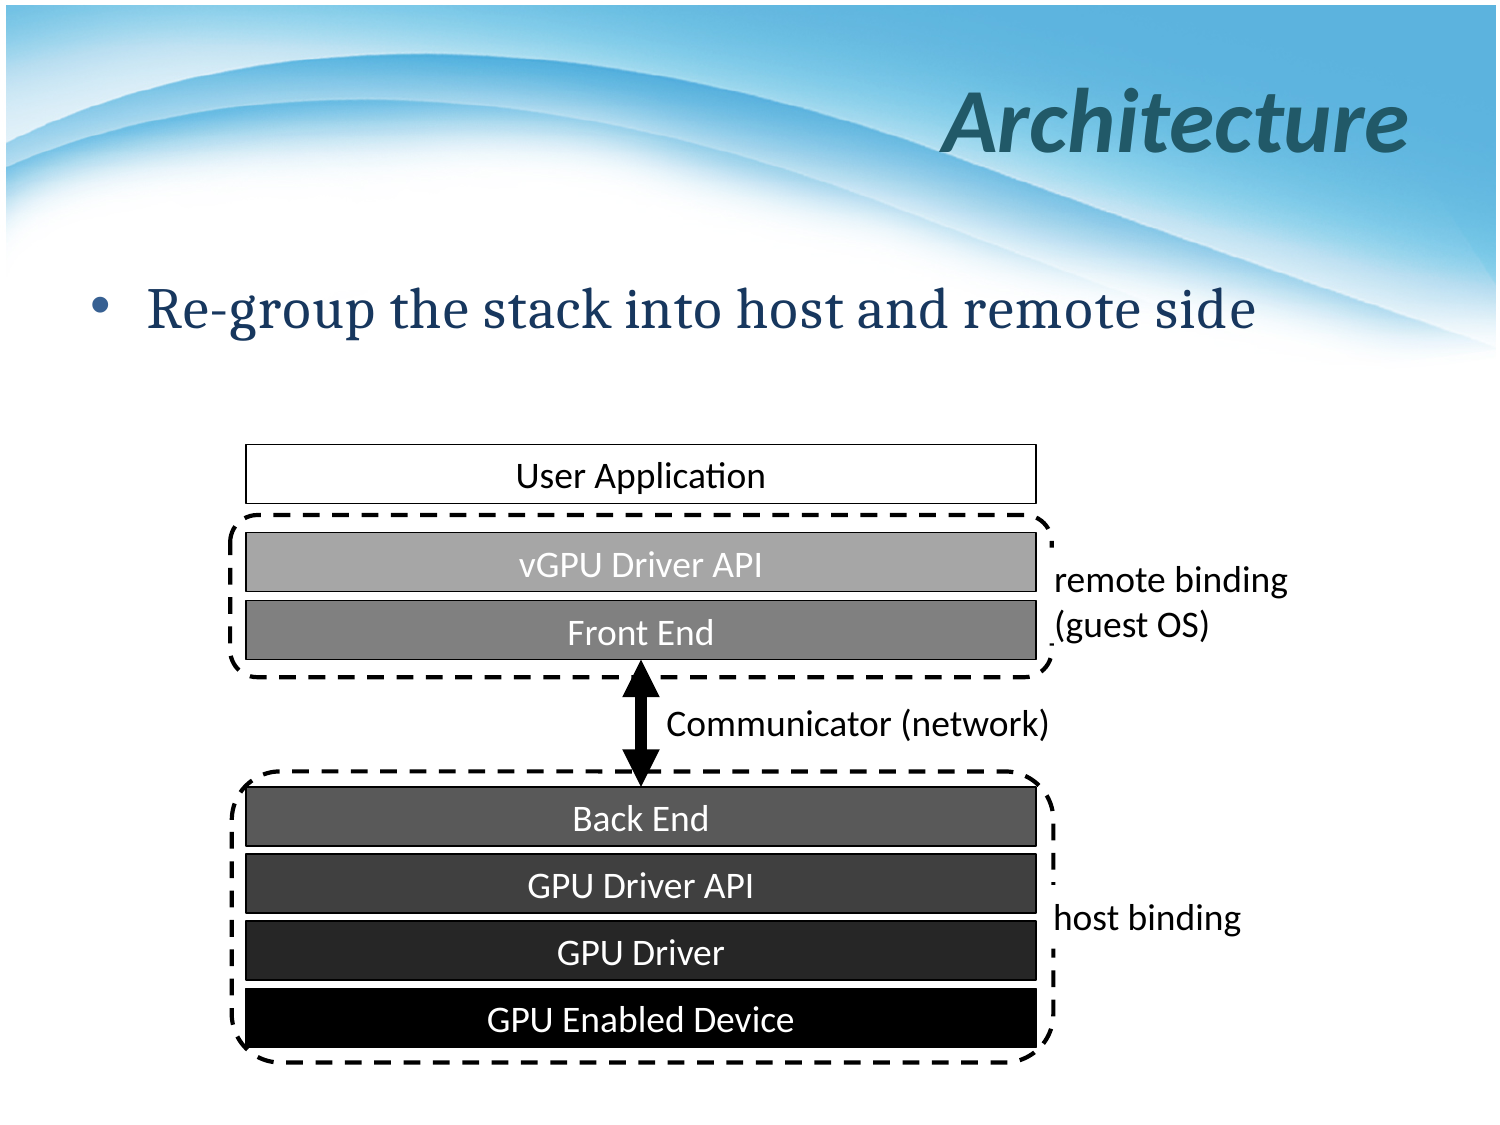

# Architecture
Re-group the stack into host and remote side

User Application
vGPU Driver API
Front End
Communicator (network)
Back End
GPU Driver API
GPU Driver
GPU Enabled Device

remote binding
(guest OS)
host binding